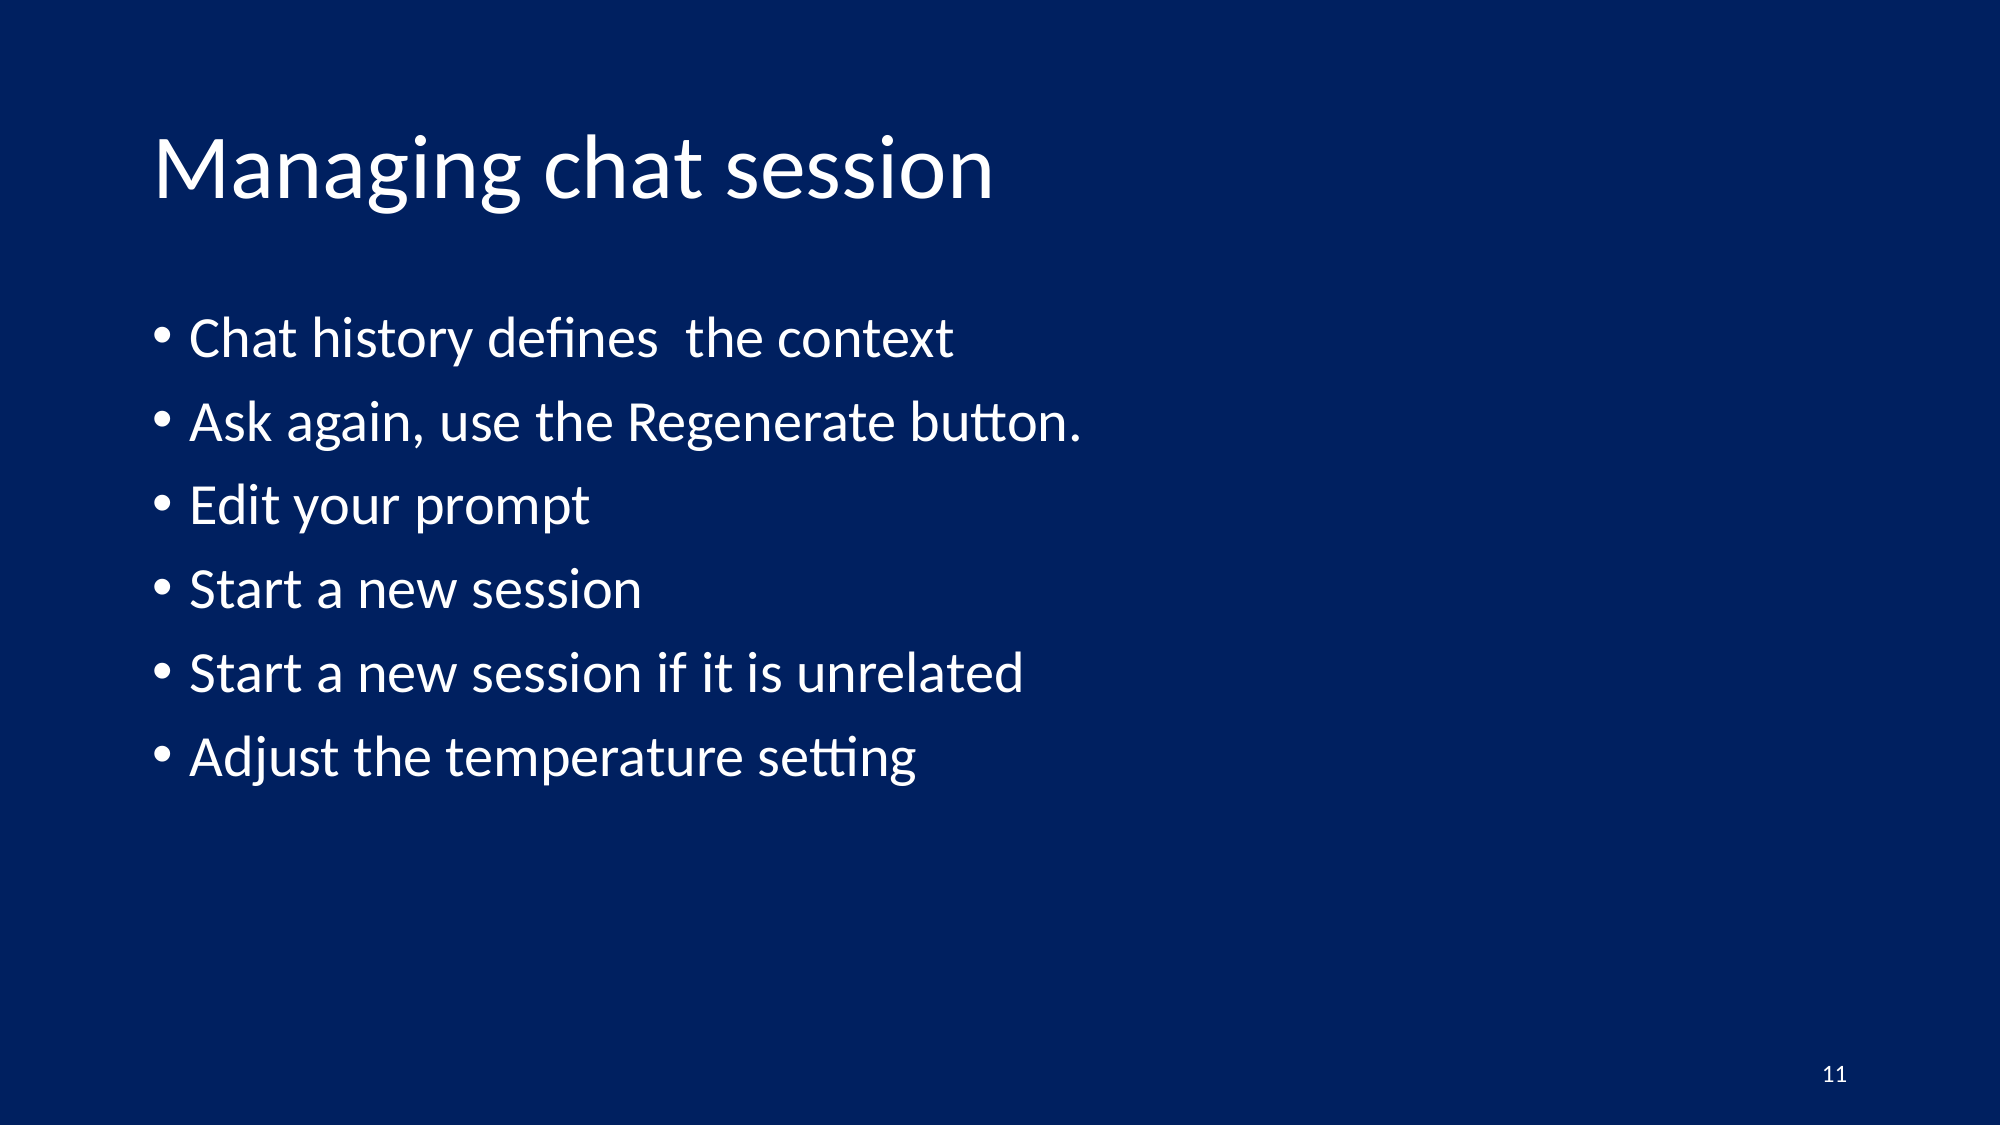

# Managing chat session
Chat history defines  the context
Ask again, use the Regenerate button.
Edit your prompt
Start a new session
Start a new session if it is unrelated
Adjust the temperature setting

11